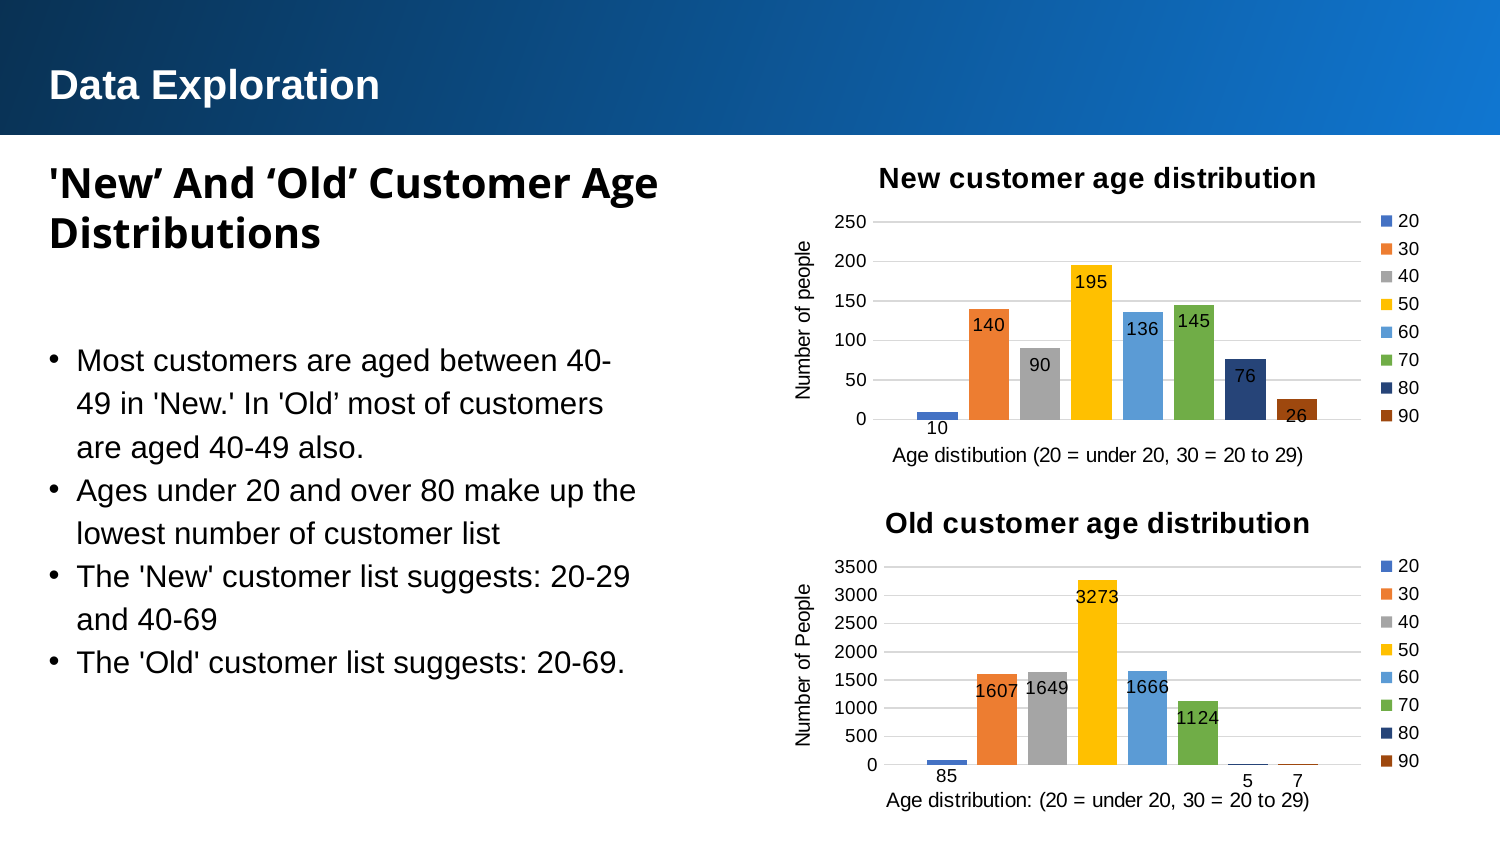

Data Exploration

### Chart: New customer age distribution

| Category | 20 | 30 | 40 | 50 | 60 | 70 | 80 | 90 |
|---|---|---|---|---|---|---|---|---|
| Total | 10.0 | 140.0 | 90.0 | 195.0 | 136.0 | 145.0 | 76.0 | 26.0 |
'New’ And ‘Old’ Customer Age Distributions
Most customers are aged between 40-49 in 'New.' In 'Old’ most of customers are aged 40-49 also.
Ages under 20 and over 80 make up the lowest number of customer list
The 'New' customer list suggests: 20-29 and 40-69
The 'Old' customer list suggests: 20-69.

### Chart: Old customer age distribution

| Category | 20 | 30 | 40 | 50 | 60 | 70 | 80 | 90 |
|---|---|---|---|---|---|---|---|---|
| Total | 85.0 | 1607.0 | 1649.0 | 3273.0 | 1666.0 | 1124.0 | 5.0 | 7.0 |